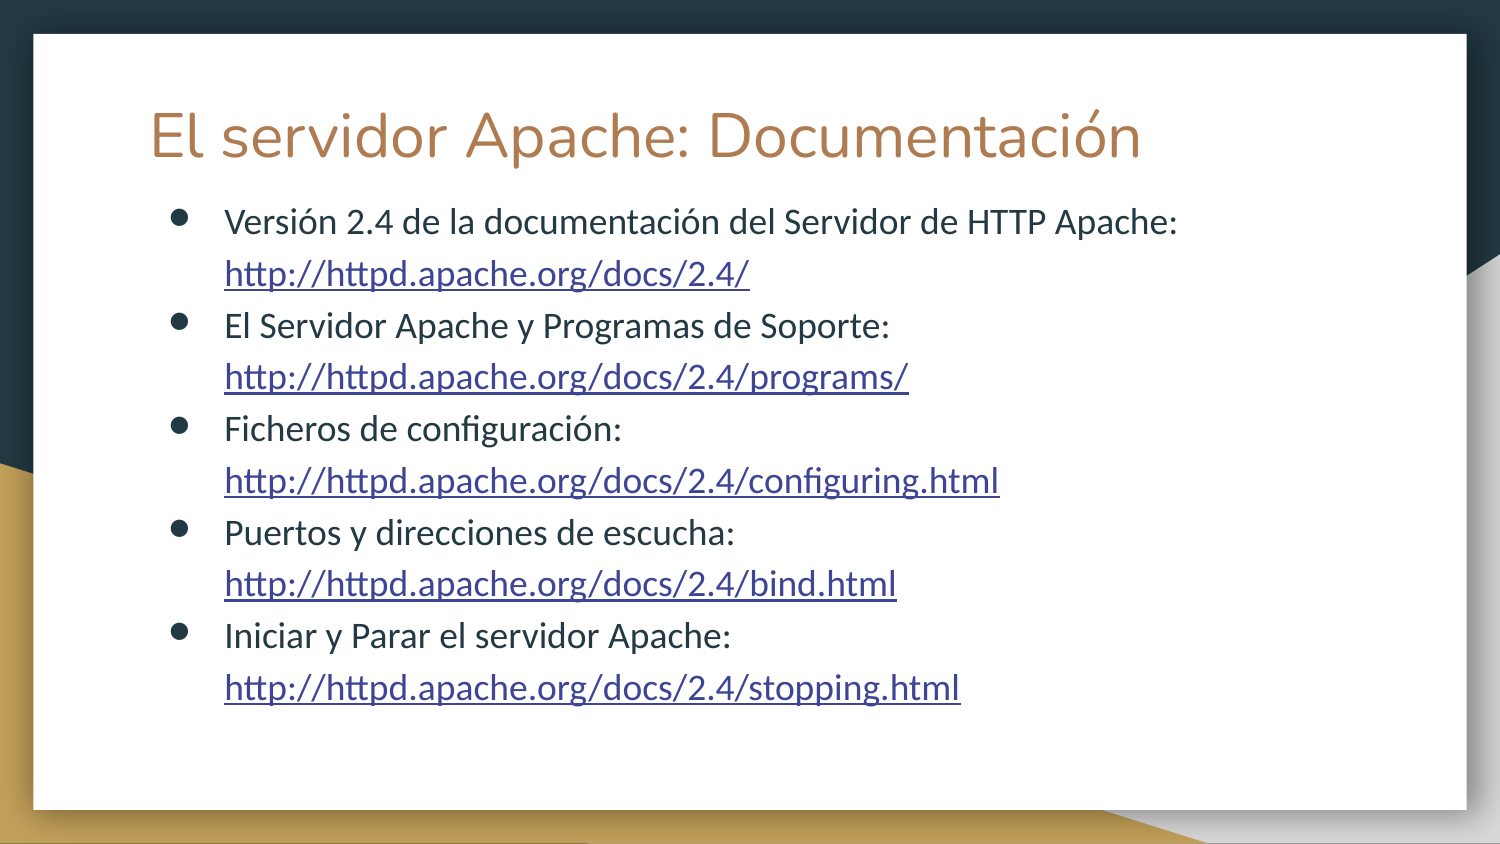

# El servidor Apache: Documentación
Versión 2.4 de la documentación del Servidor de HTTP Apache: http://httpd.apache.org/docs/2.4/
El Servidor Apache y Programas de Soporte: http://httpd.apache.org/docs/2.4/programs/
Ficheros de configuración: http://httpd.apache.org/docs/2.4/configuring.html
Puertos y direcciones de escucha: http://httpd.apache.org/docs/2.4/bind.html
Iniciar y Parar el servidor Apache: http://httpd.apache.org/docs/2.4/stopping.html